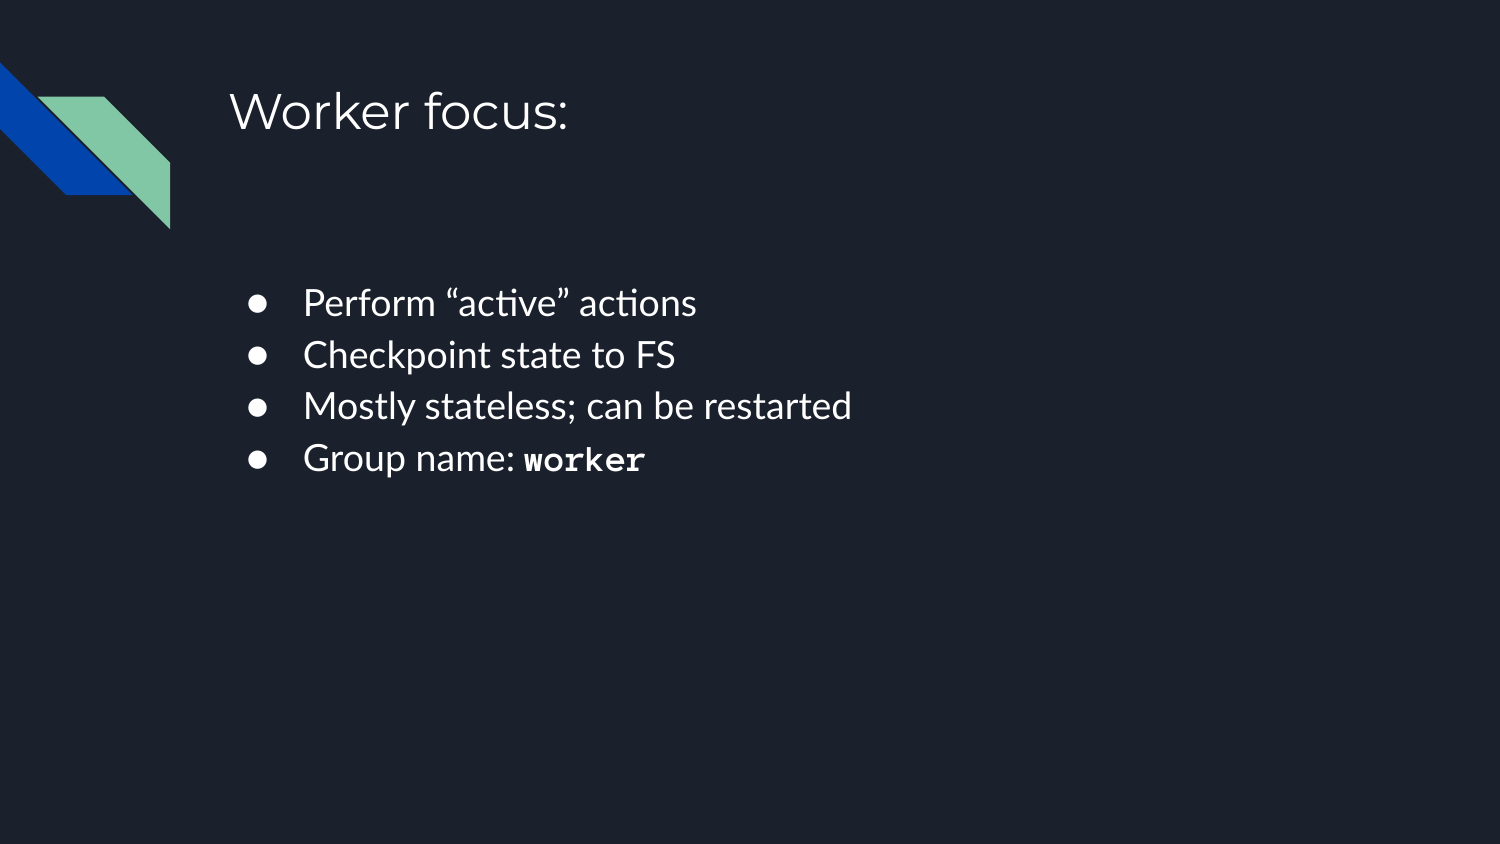

# Worker focus:
Perform “active” actions
Checkpoint state to FS
Mostly stateless; can be restarted
Group name: worker